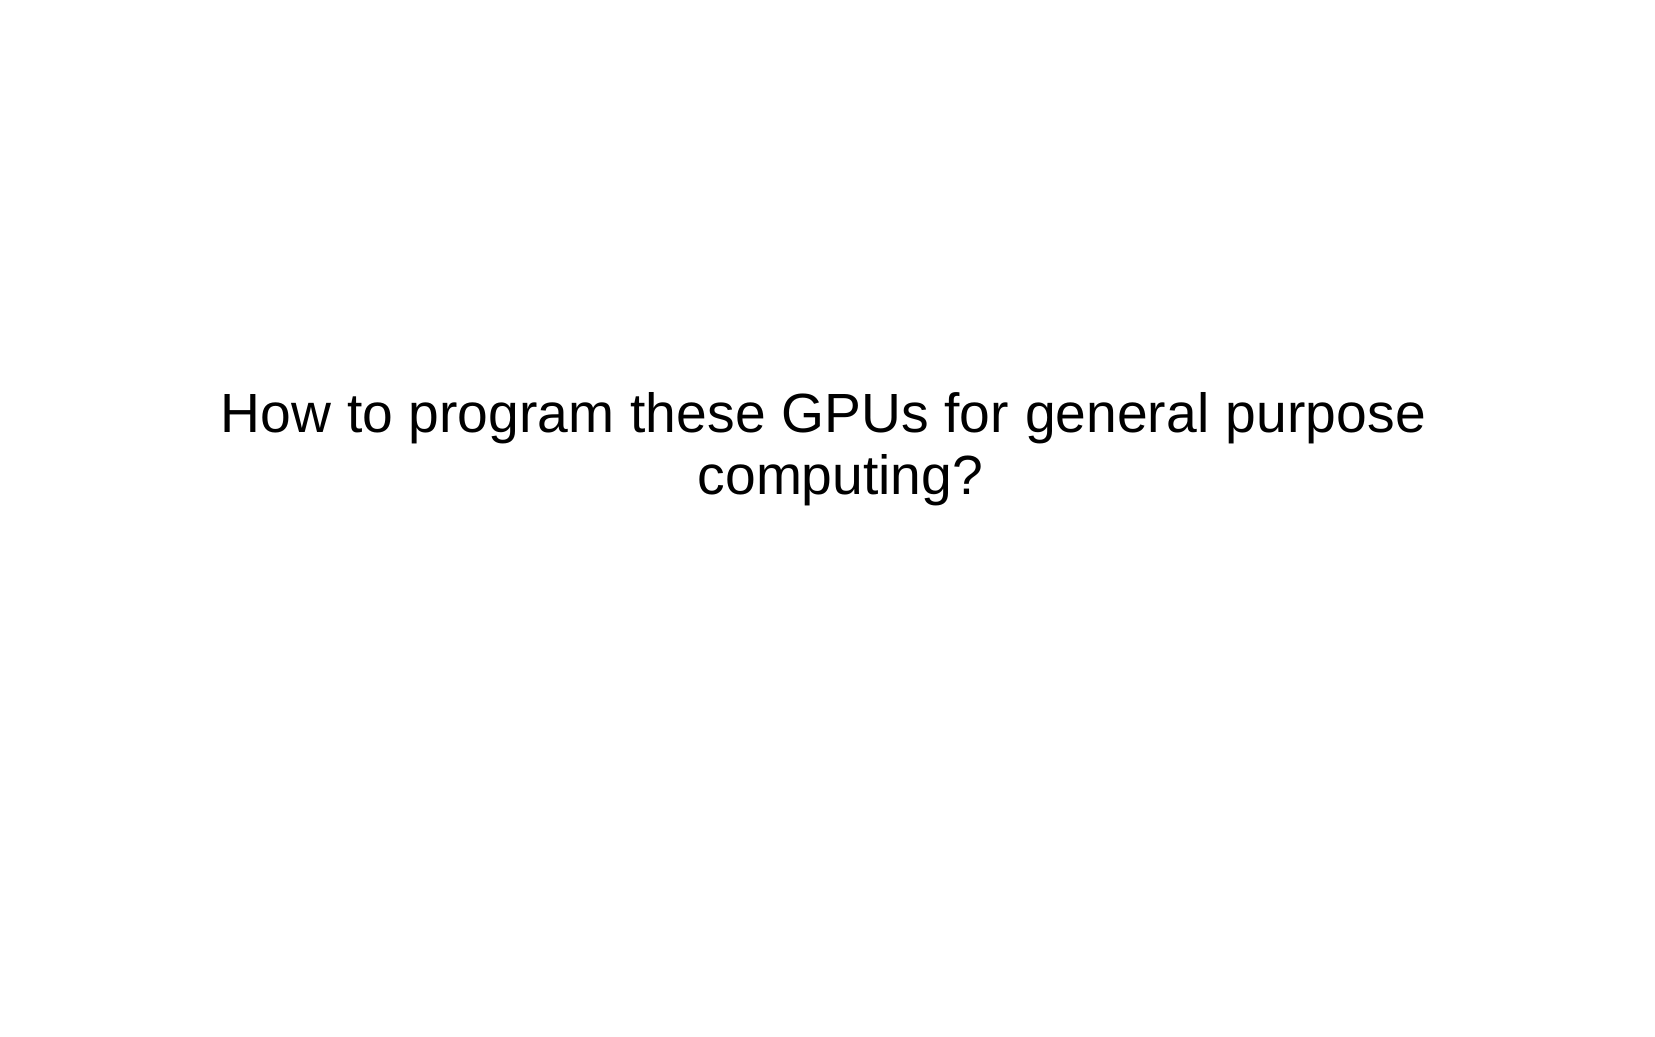

# How to program these GPUs for general purpose  computing?